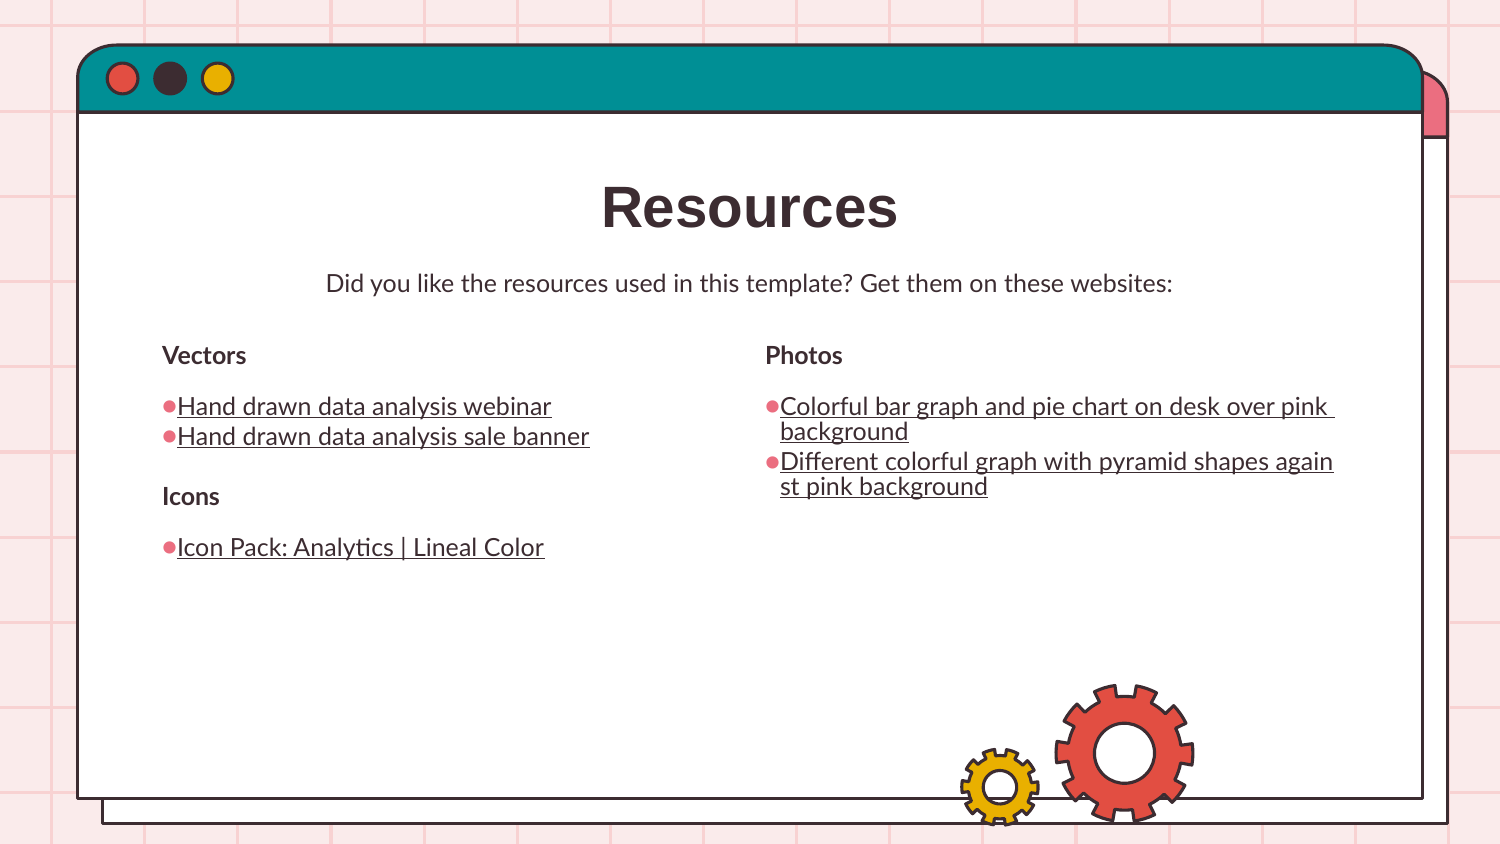

# Resources
Did you like the resources used in this template? Get them on these websites:

Vectors
Hand drawn data analysis webinar
Hand drawn data analysis sale banner

Icons
Icon Pack: Analytics | Lineal Color
Photos
Colorful bar graph and pie chart on desk over pink background
Different colorful graph with pyramid shapes against pink background